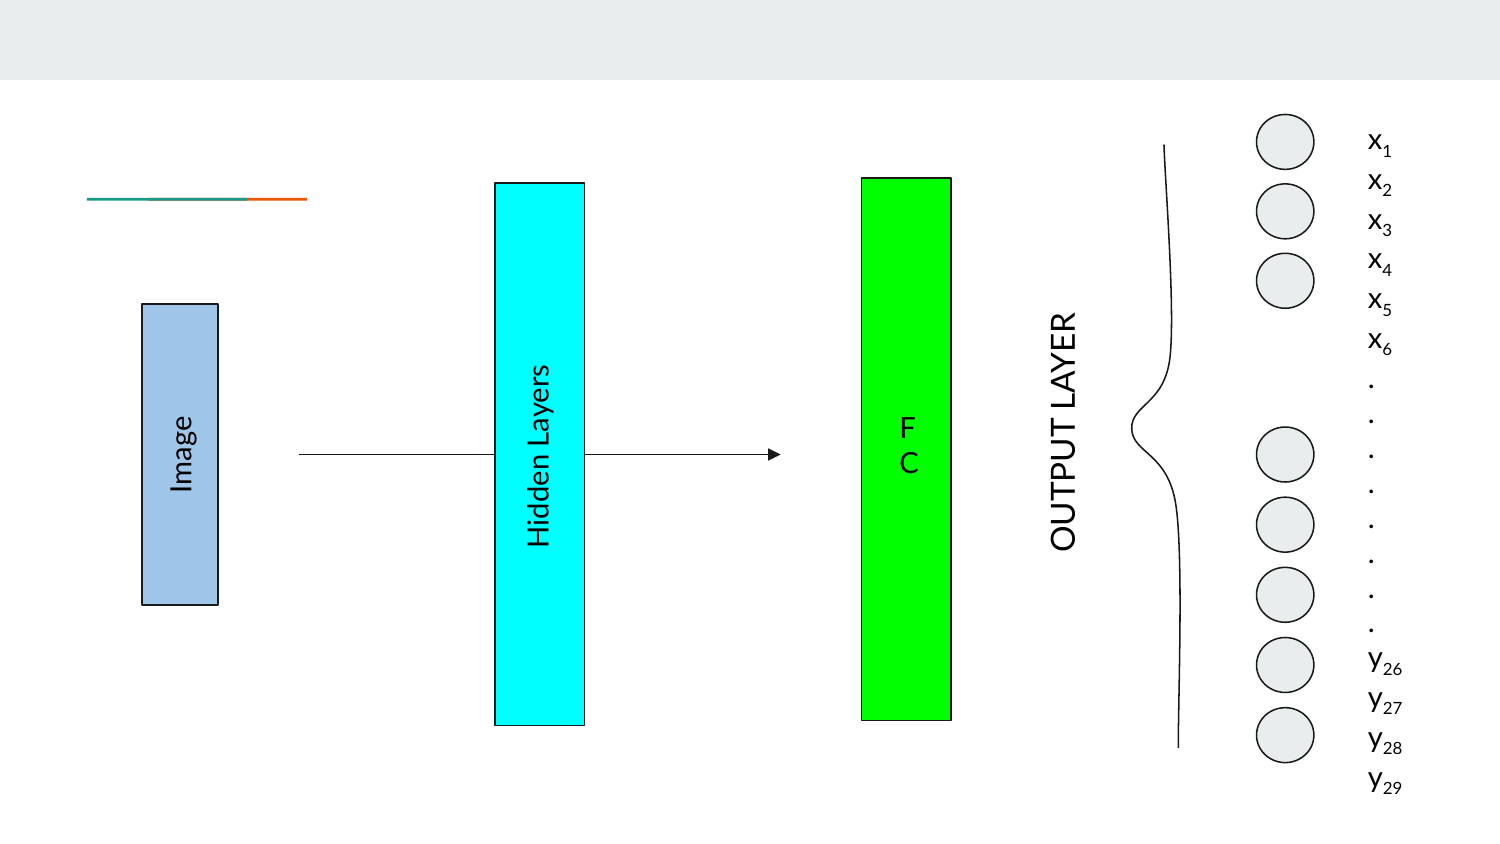

x1
x2
x3
x4
x5
x6
.
.
.
.
.
.
.
.
y26
y27
y28
y29

F
C
OUTPUT LAYER
Image
Hidden Layers